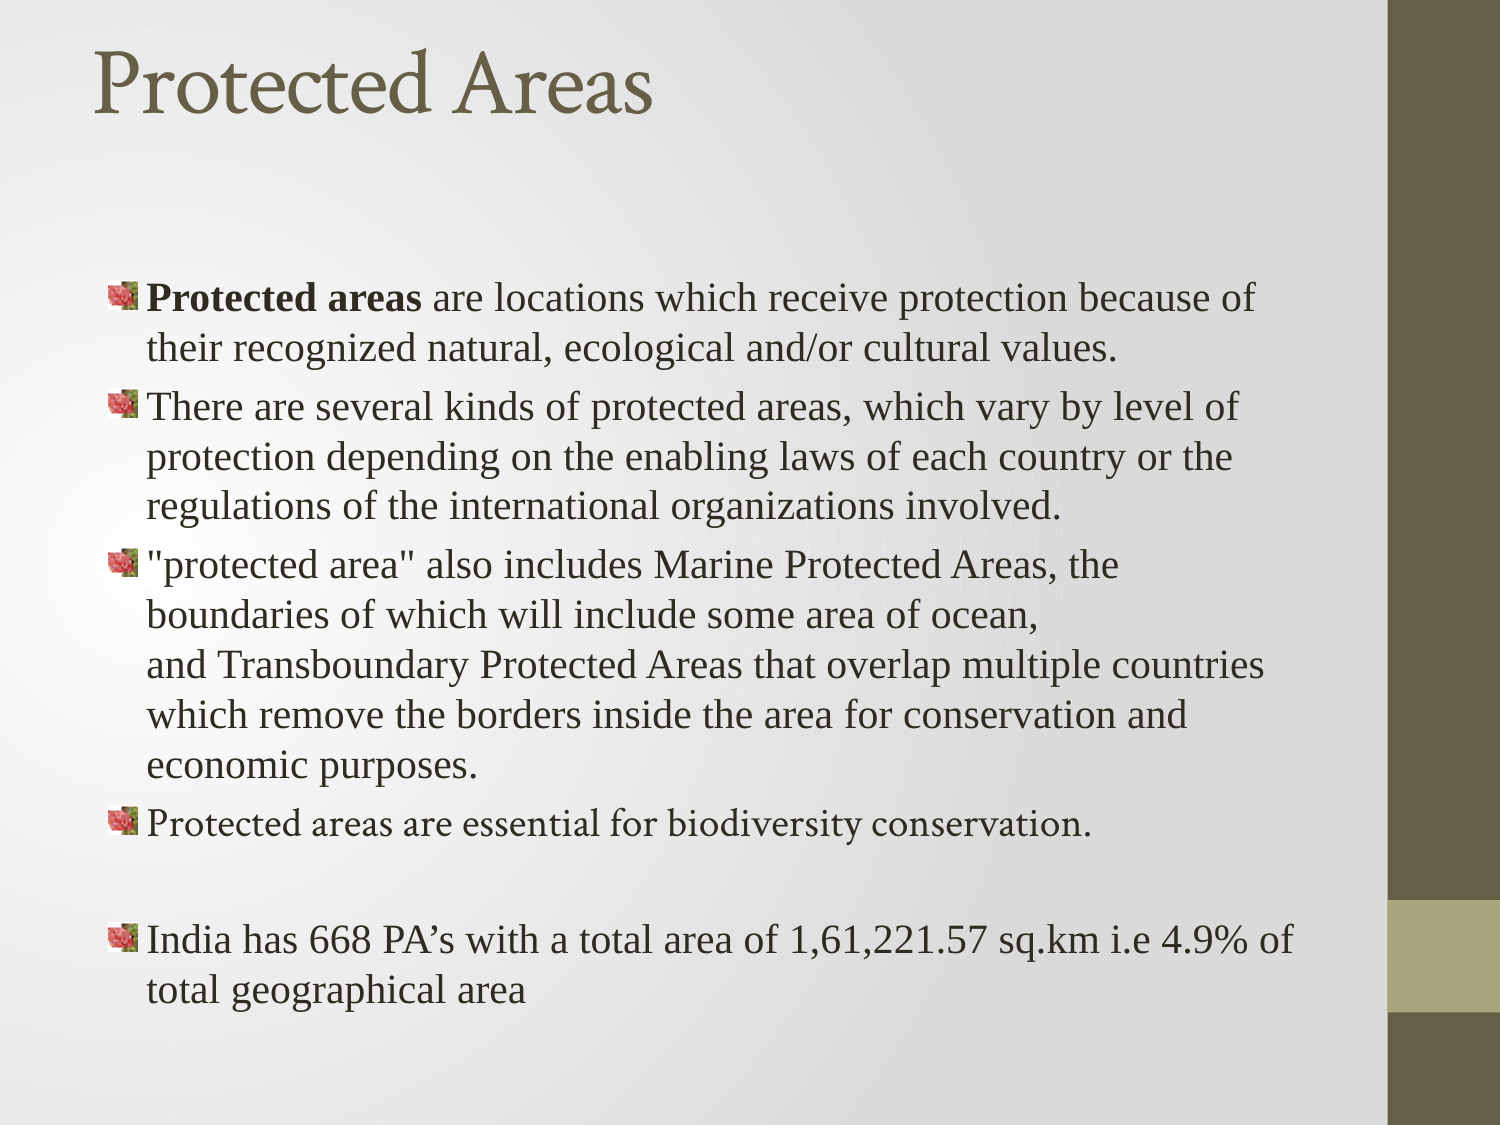

# Protected Areas
Protected areas are locations which receive protection because of their recognized natural, ecological and/or cultural values.
There are several kinds of protected areas, which vary by level of protection depending on the enabling laws of each country or the regulations of the international organizations involved.
"protected area" also includes Marine Protected Areas, the boundaries of which will include some area of ocean, and Transboundary Protected Areas that overlap multiple countries which remove the borders inside the area for conservation and economic purposes.
Protected areas are essential for biodiversity conservation.

India has 668 PA’s with a total area of 1,61,221.57 sq.km i.e 4.9% of total geographical area